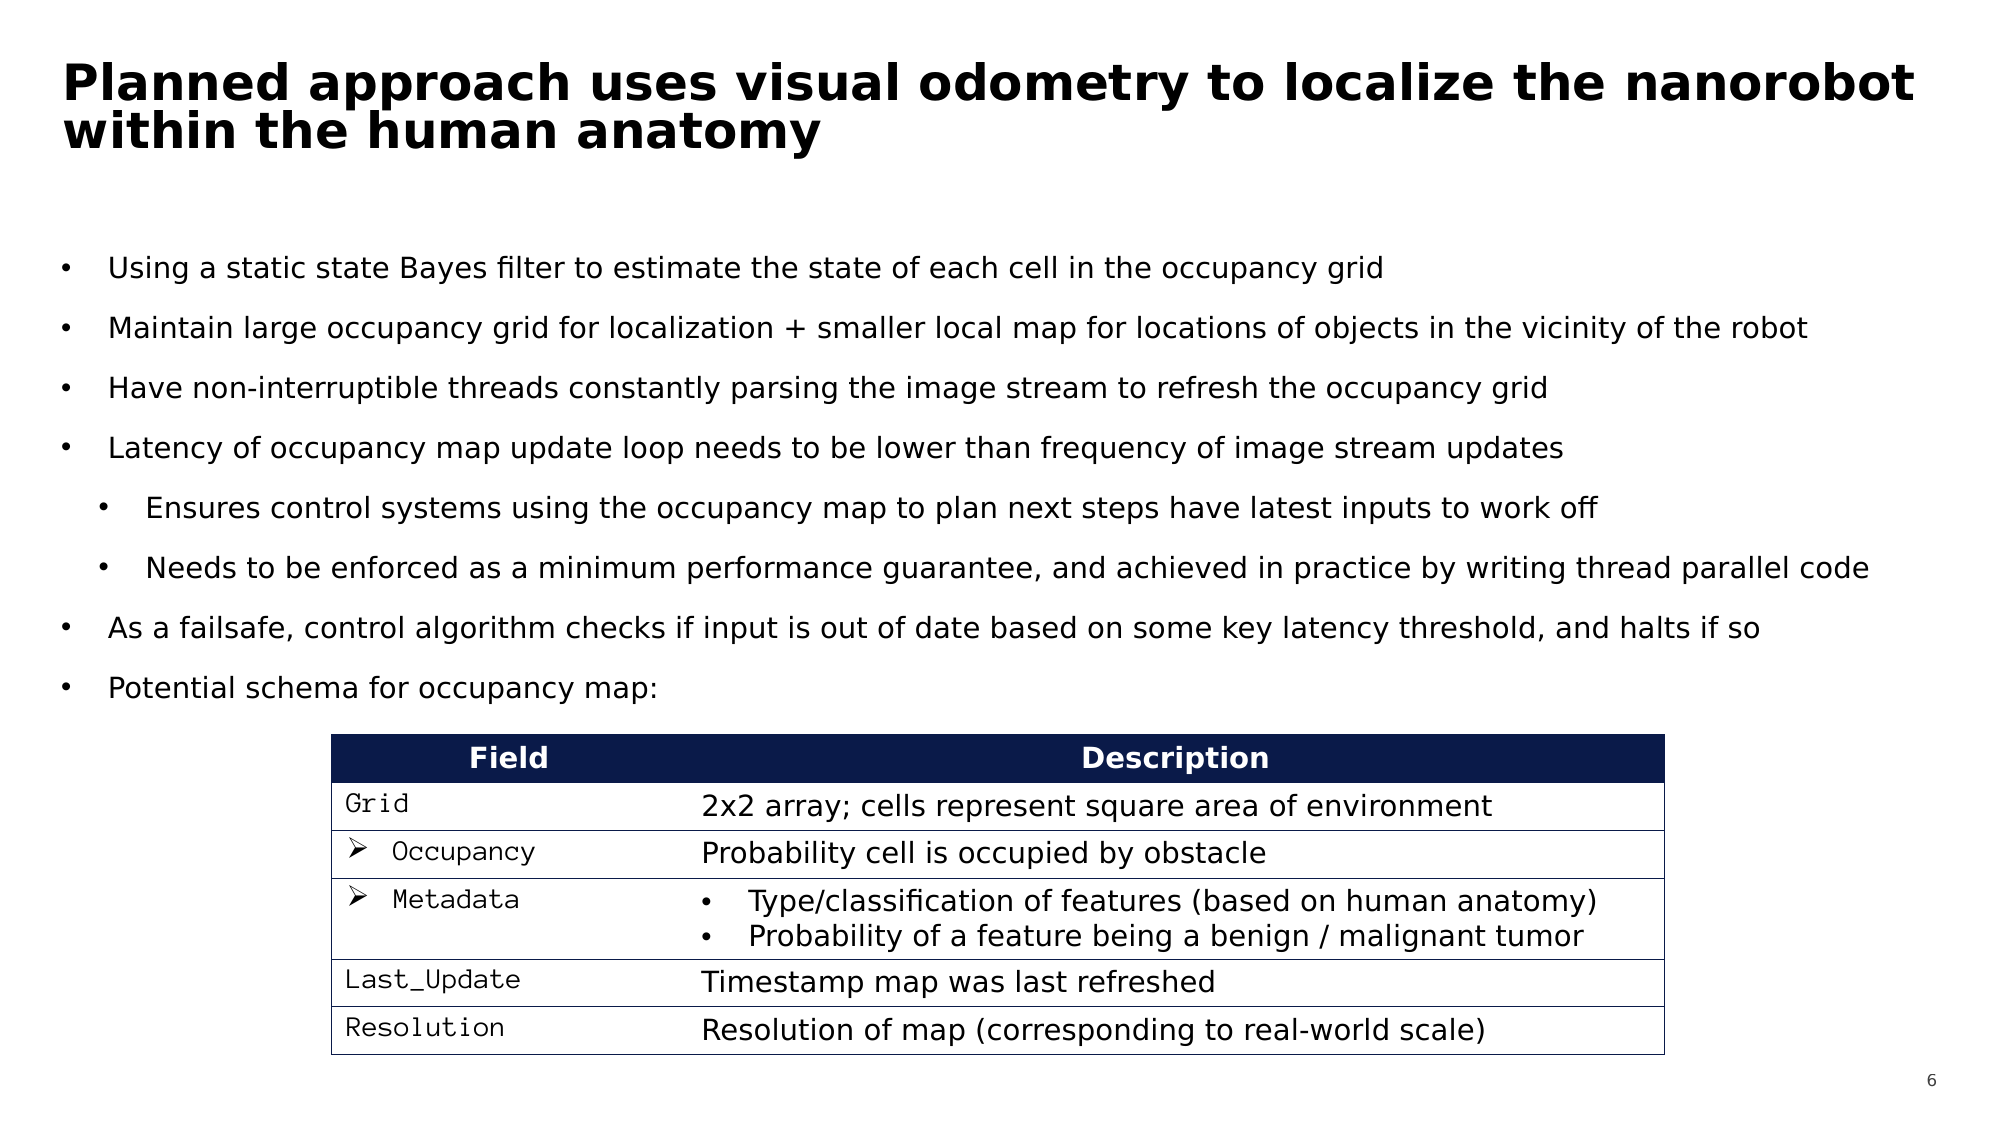

# Planned approach uses visual odometry to localize the nanorobot within the human anatomy

Using a static state Bayes filter to estimate the state of each cell in the occupancy grid
Maintain large occupancy grid for localization + smaller local map for locations of objects in the vicinity of the robot
Have non-interruptible threads constantly parsing the image stream to refresh the occupancy grid
Latency of occupancy map update loop needs to be lower than frequency of image stream updates
Ensures control systems using the occupancy map to plan next steps have latest inputs to work off
Needs to be enforced as a minimum performance guarantee, and achieved in practice by writing thread parallel code
As a failsafe, control algorithm checks if input is out of date based on some key latency threshold, and halts if so
Potential schema for occupancy map:
| Field | Description |
| --- | --- |
| Grid | 2x2 array; cells represent square area of environment |
| Occupancy | Probability cell is occupied by obstacle |
| Metadata | Type/classification of features (based on human anatomy) Probability of a feature being a benign / malignant tumor |
| Last\_Update | Timestamp map was last refreshed |
| Resolution | Resolution of map (corresponding to real-world scale) |